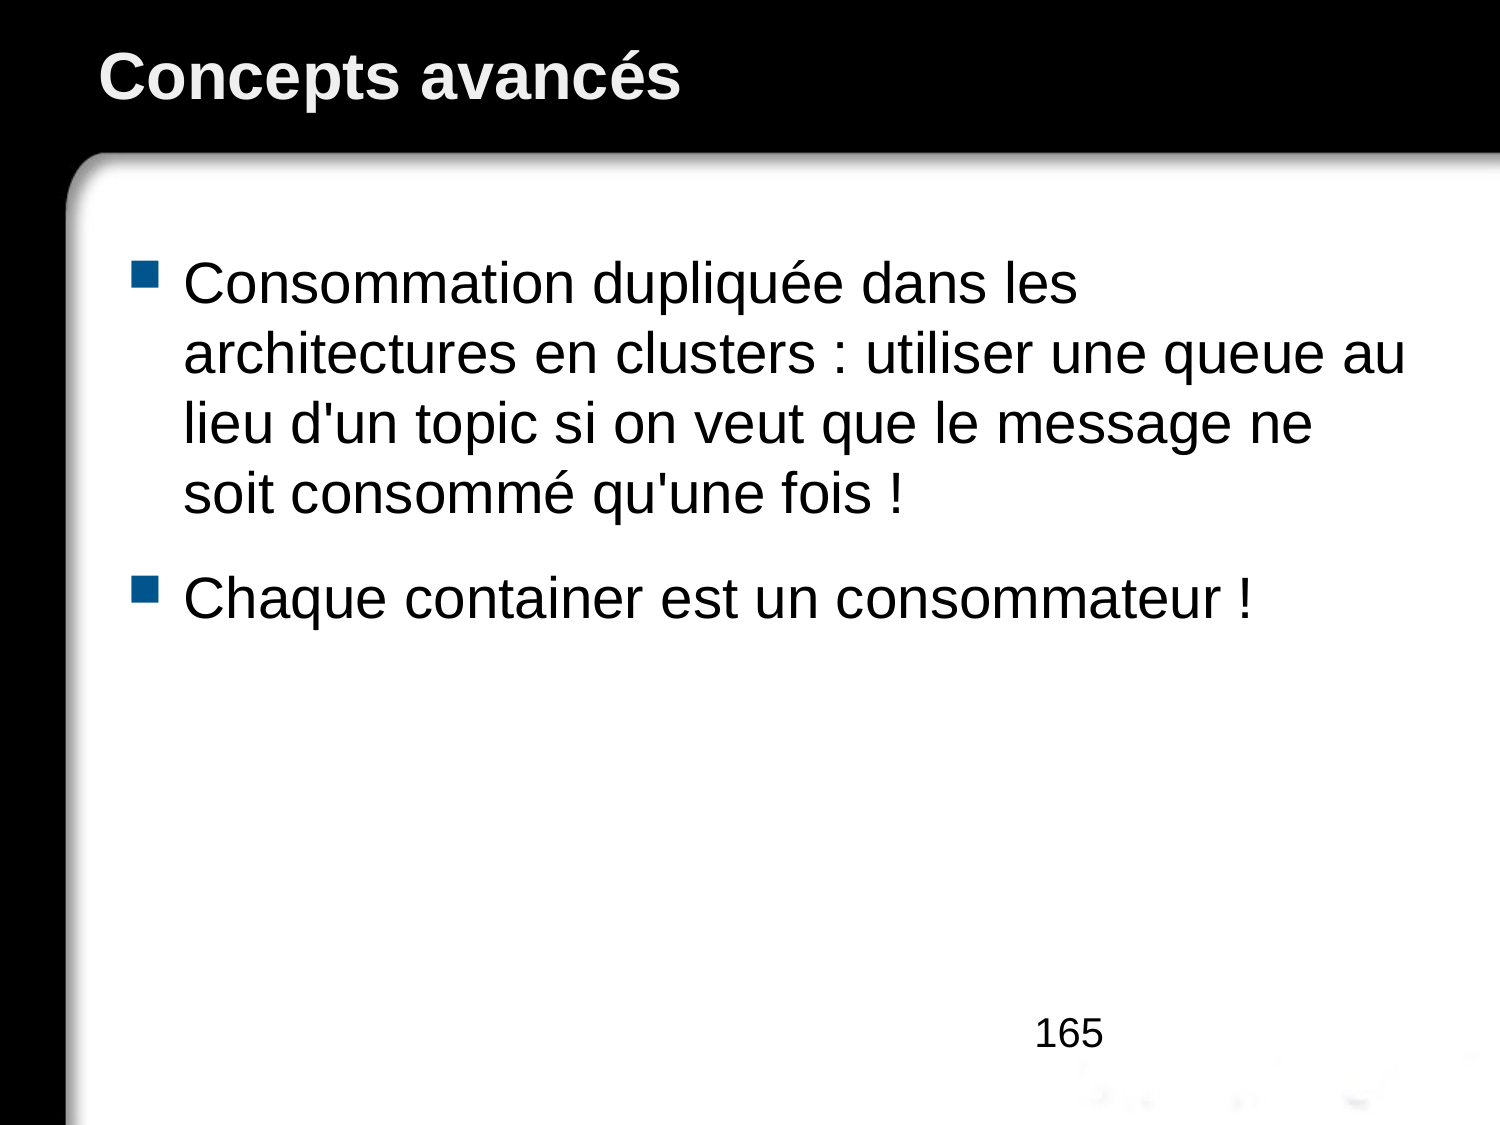

# Concepts avancés
Consommation dupliquée dans les architectures en clusters : utiliser une queue au lieu d'un topic si on veut que le message ne soit consommé qu'une fois !
Chaque container est un consommateur !